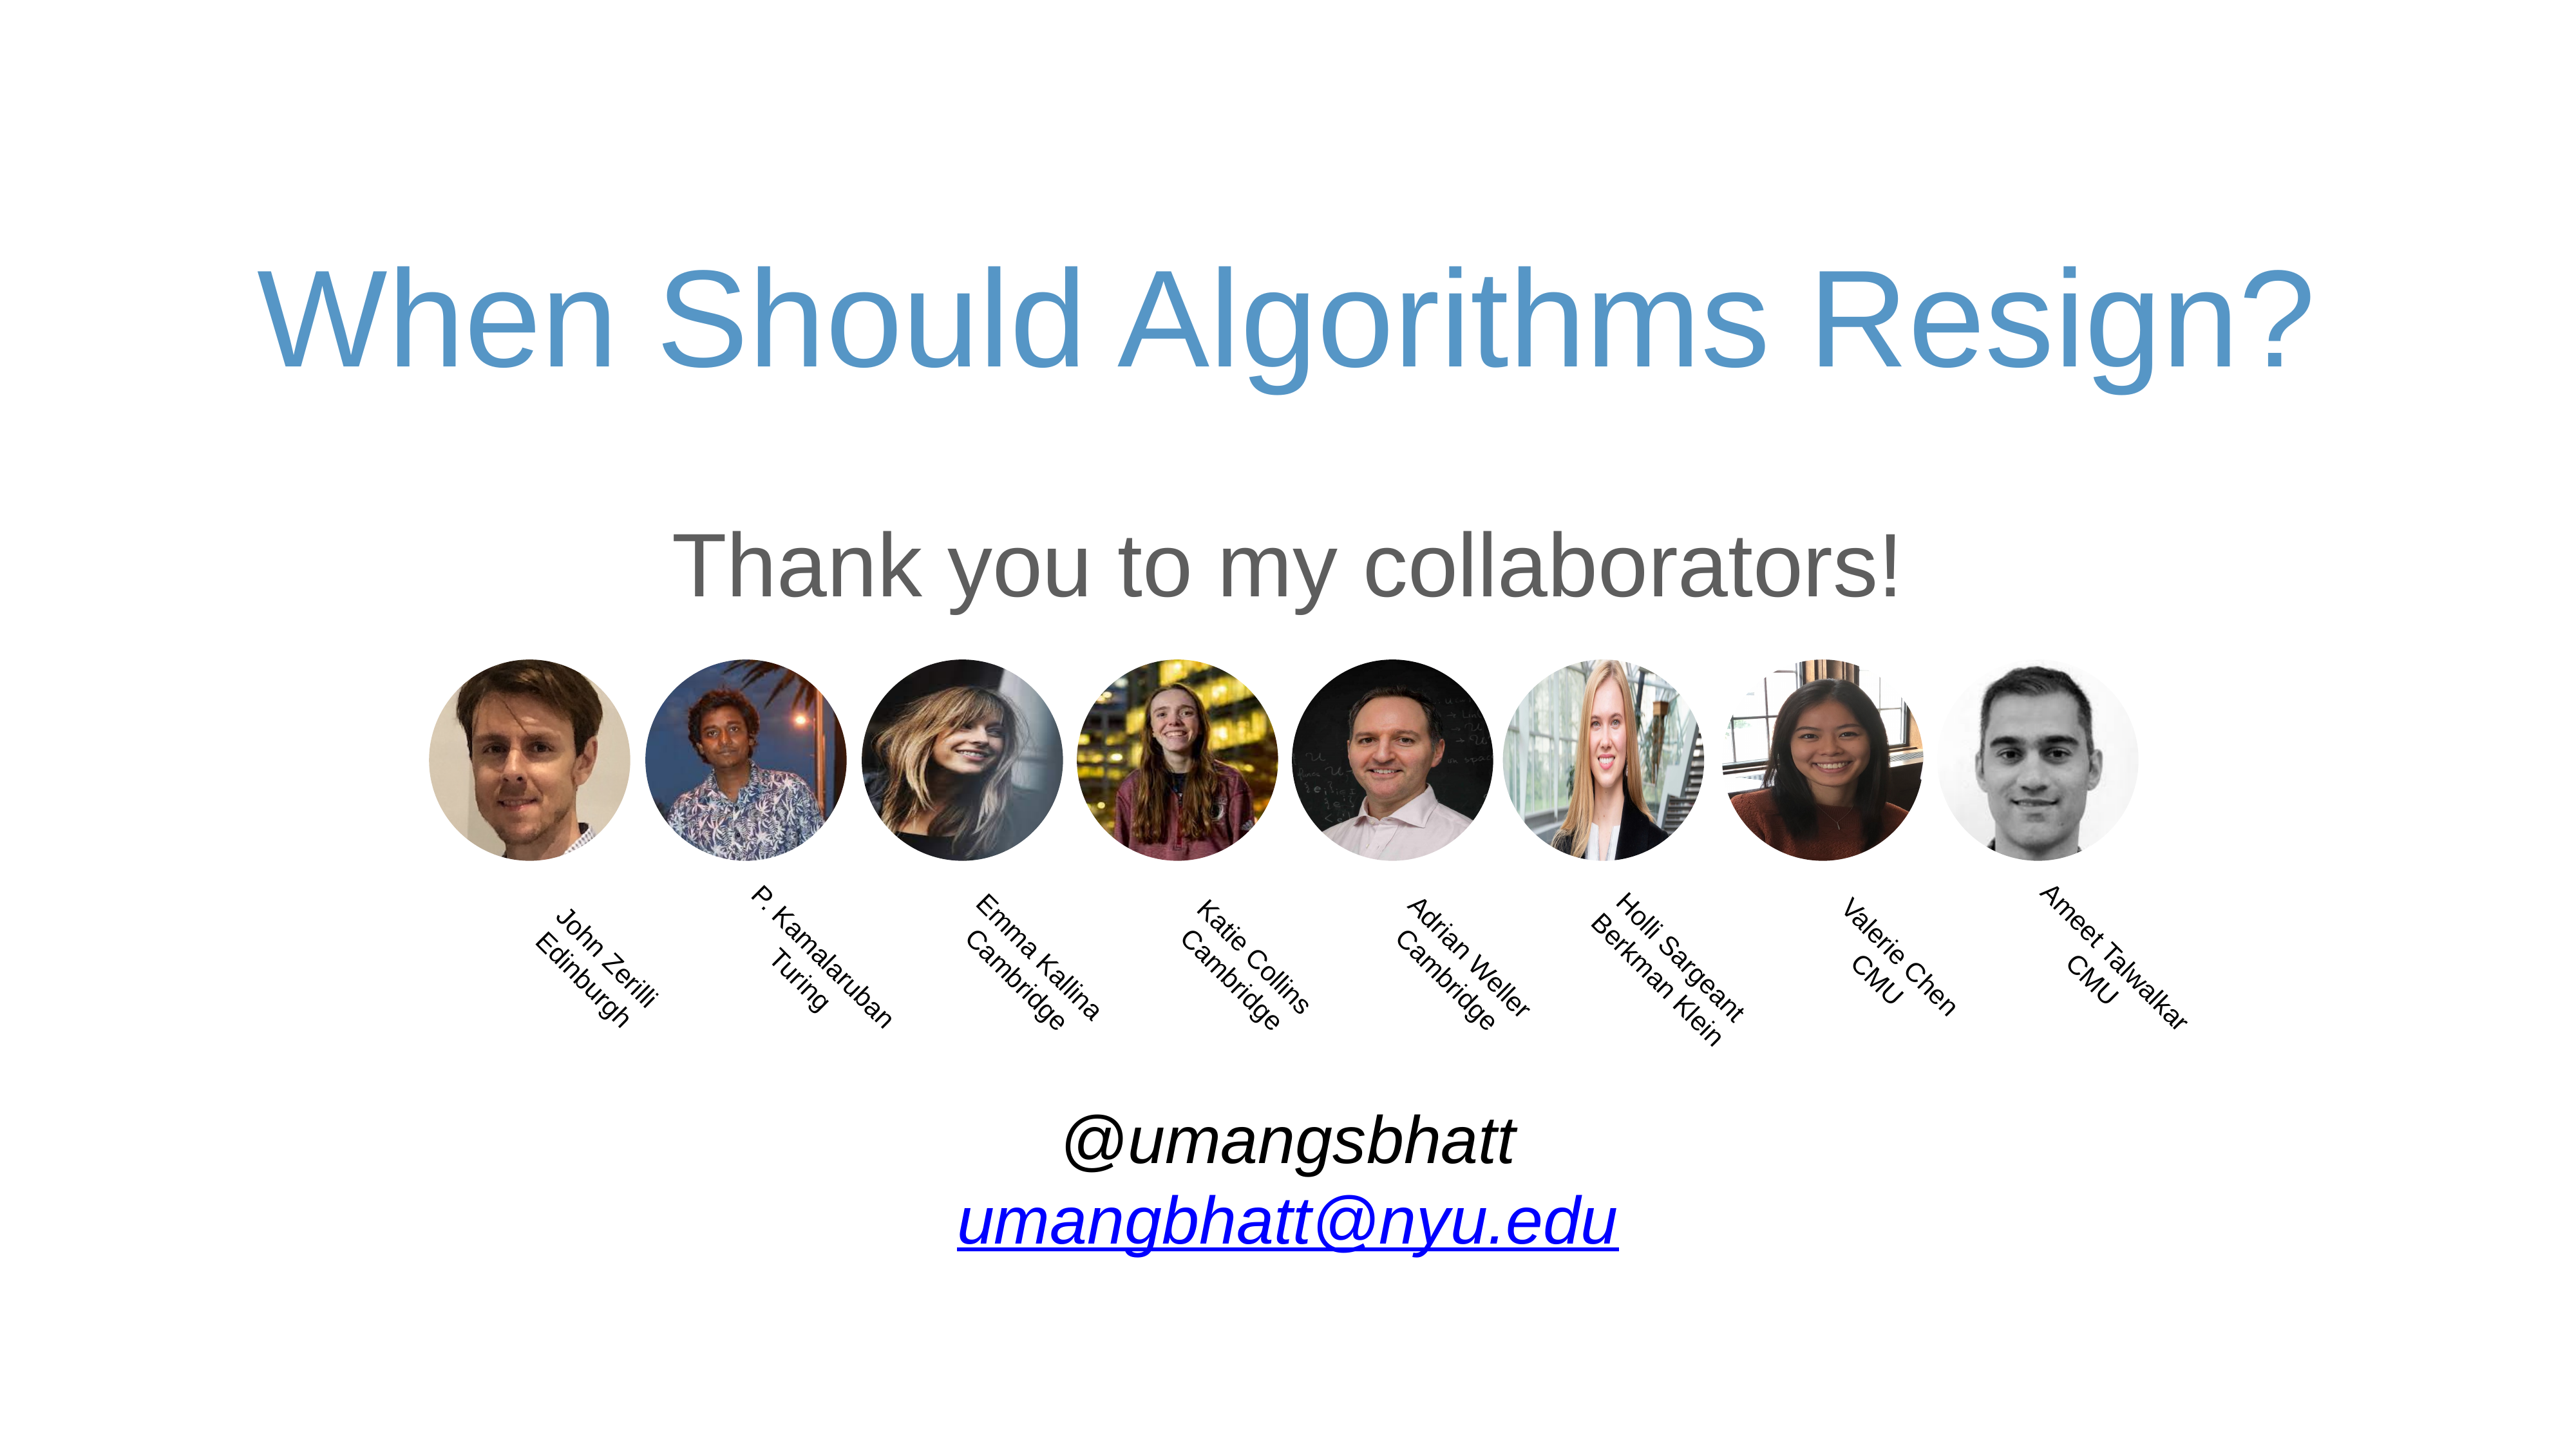

When Should Algorithms Resign?
Thank you to my collaborators!

John Zerilli
Edinburgh

P. Kamalaruban
Turing

Emma Kallina
Cambridge

Katie Collins
Cambridge

Adrian Weller
Cambridge

Holli Sargeant
Berkman Klein

Valerie Chen
CMU

Ameet Talwalkar
CMU
@umangsbhatt
umangbhatt@nyu.edu